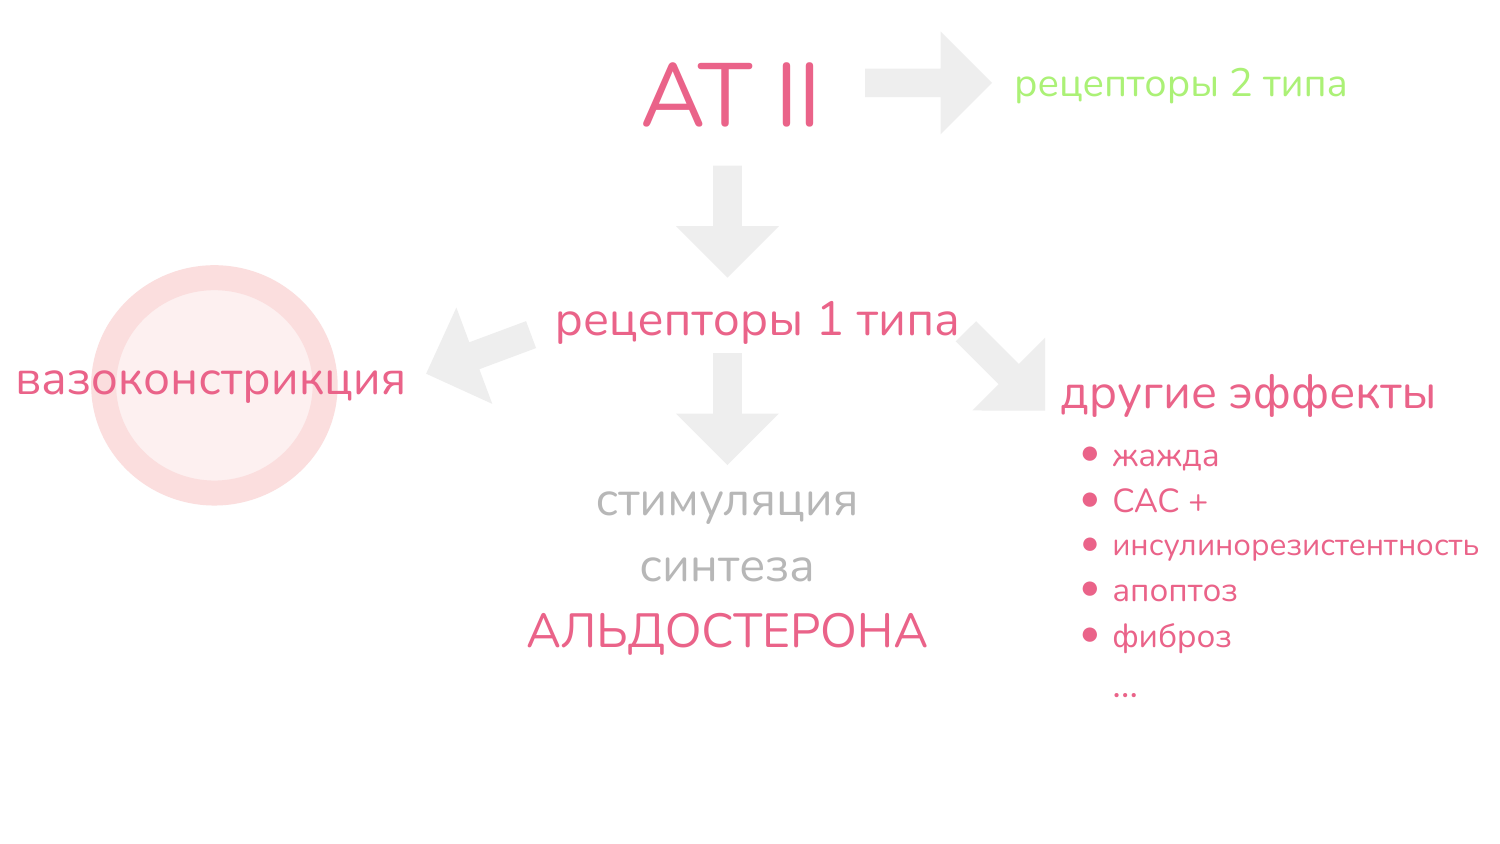

АТ II
рецепторы 2 типа

рецепторы 1 типа

вазоконстрикция

другие эффекты

жажда
САС +
инсулинорезистентность
апоптоз
фиброз
…
стимуляция синтеза
АЛЬДОСТЕРОНА